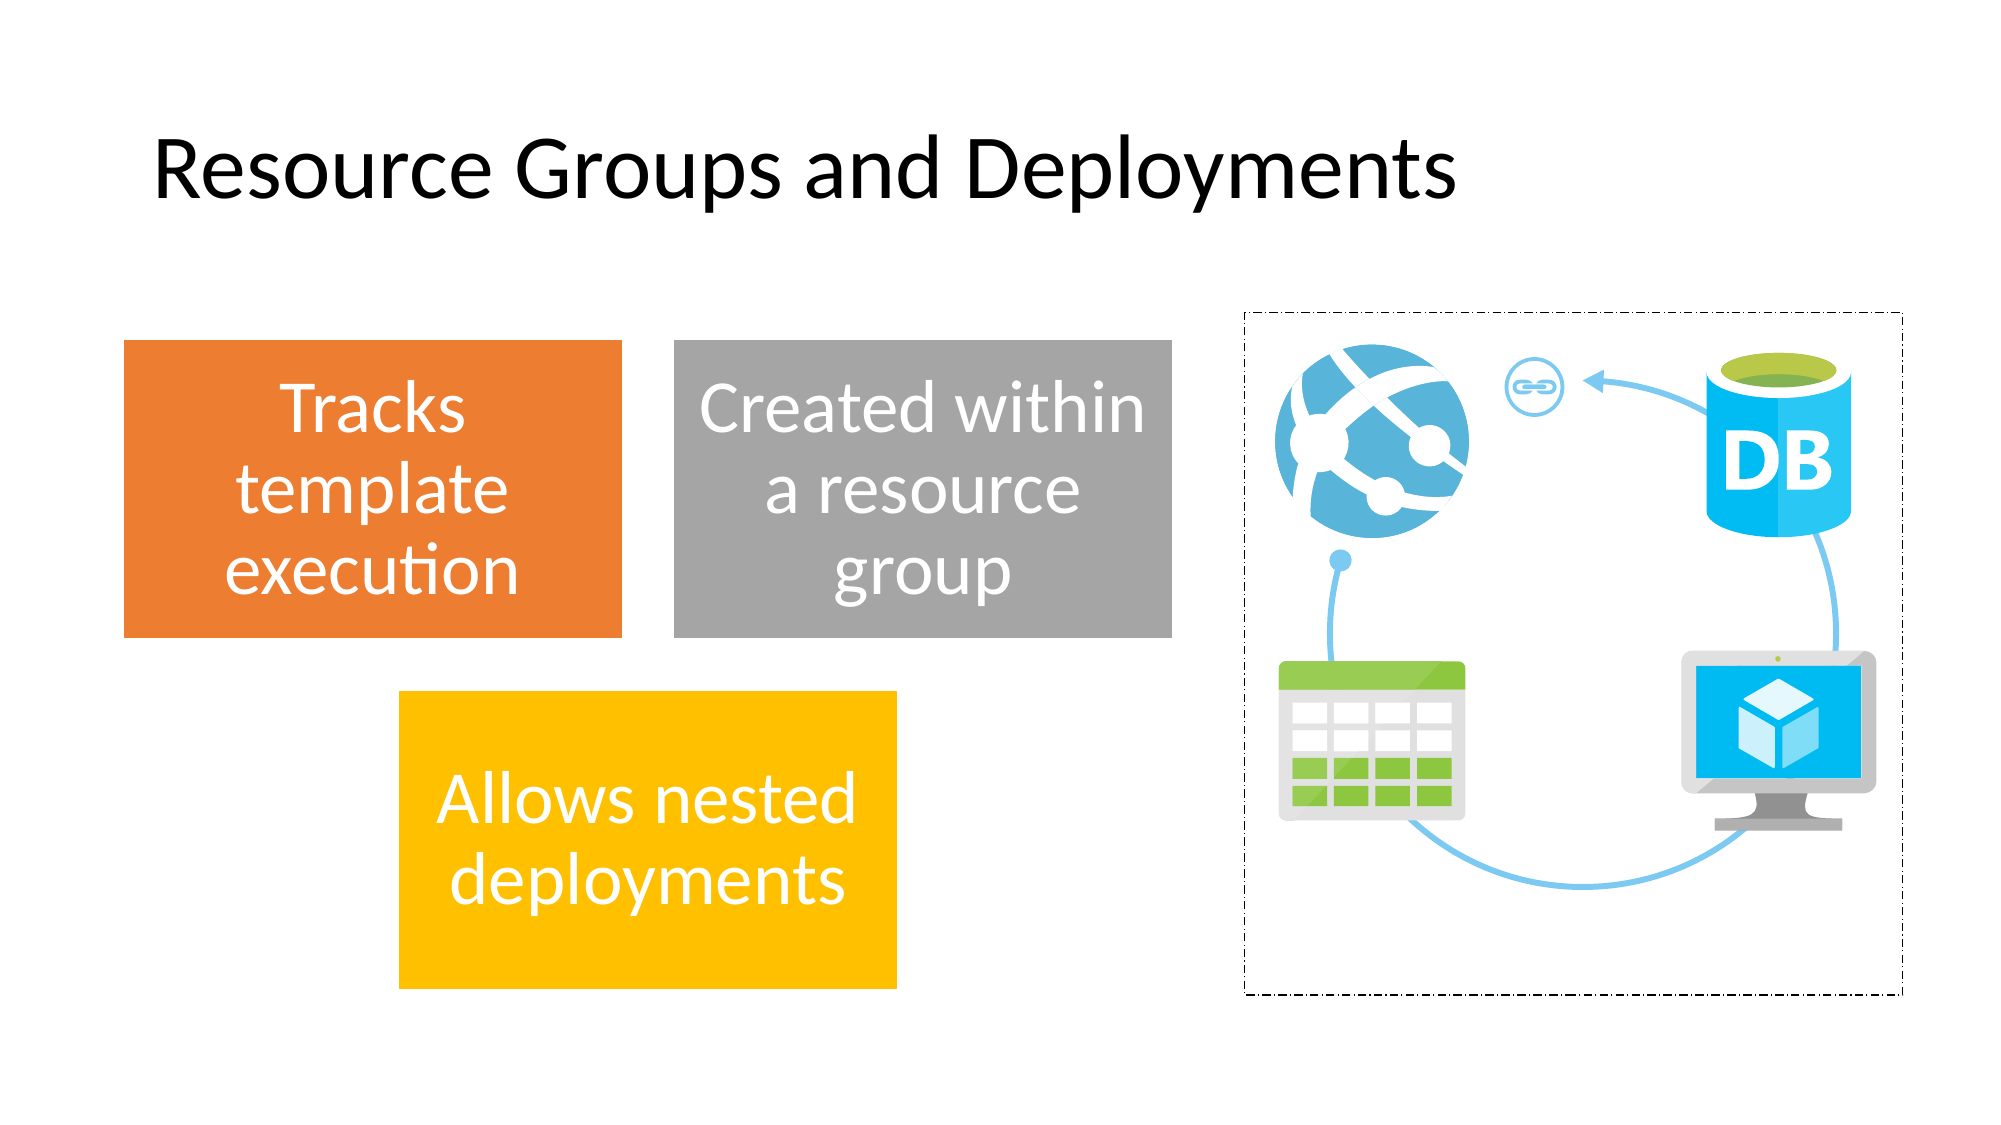

# Resource Groups and Deployments
Tracks template execution
Created within a resource group
Allows nested deployments
Resource Group